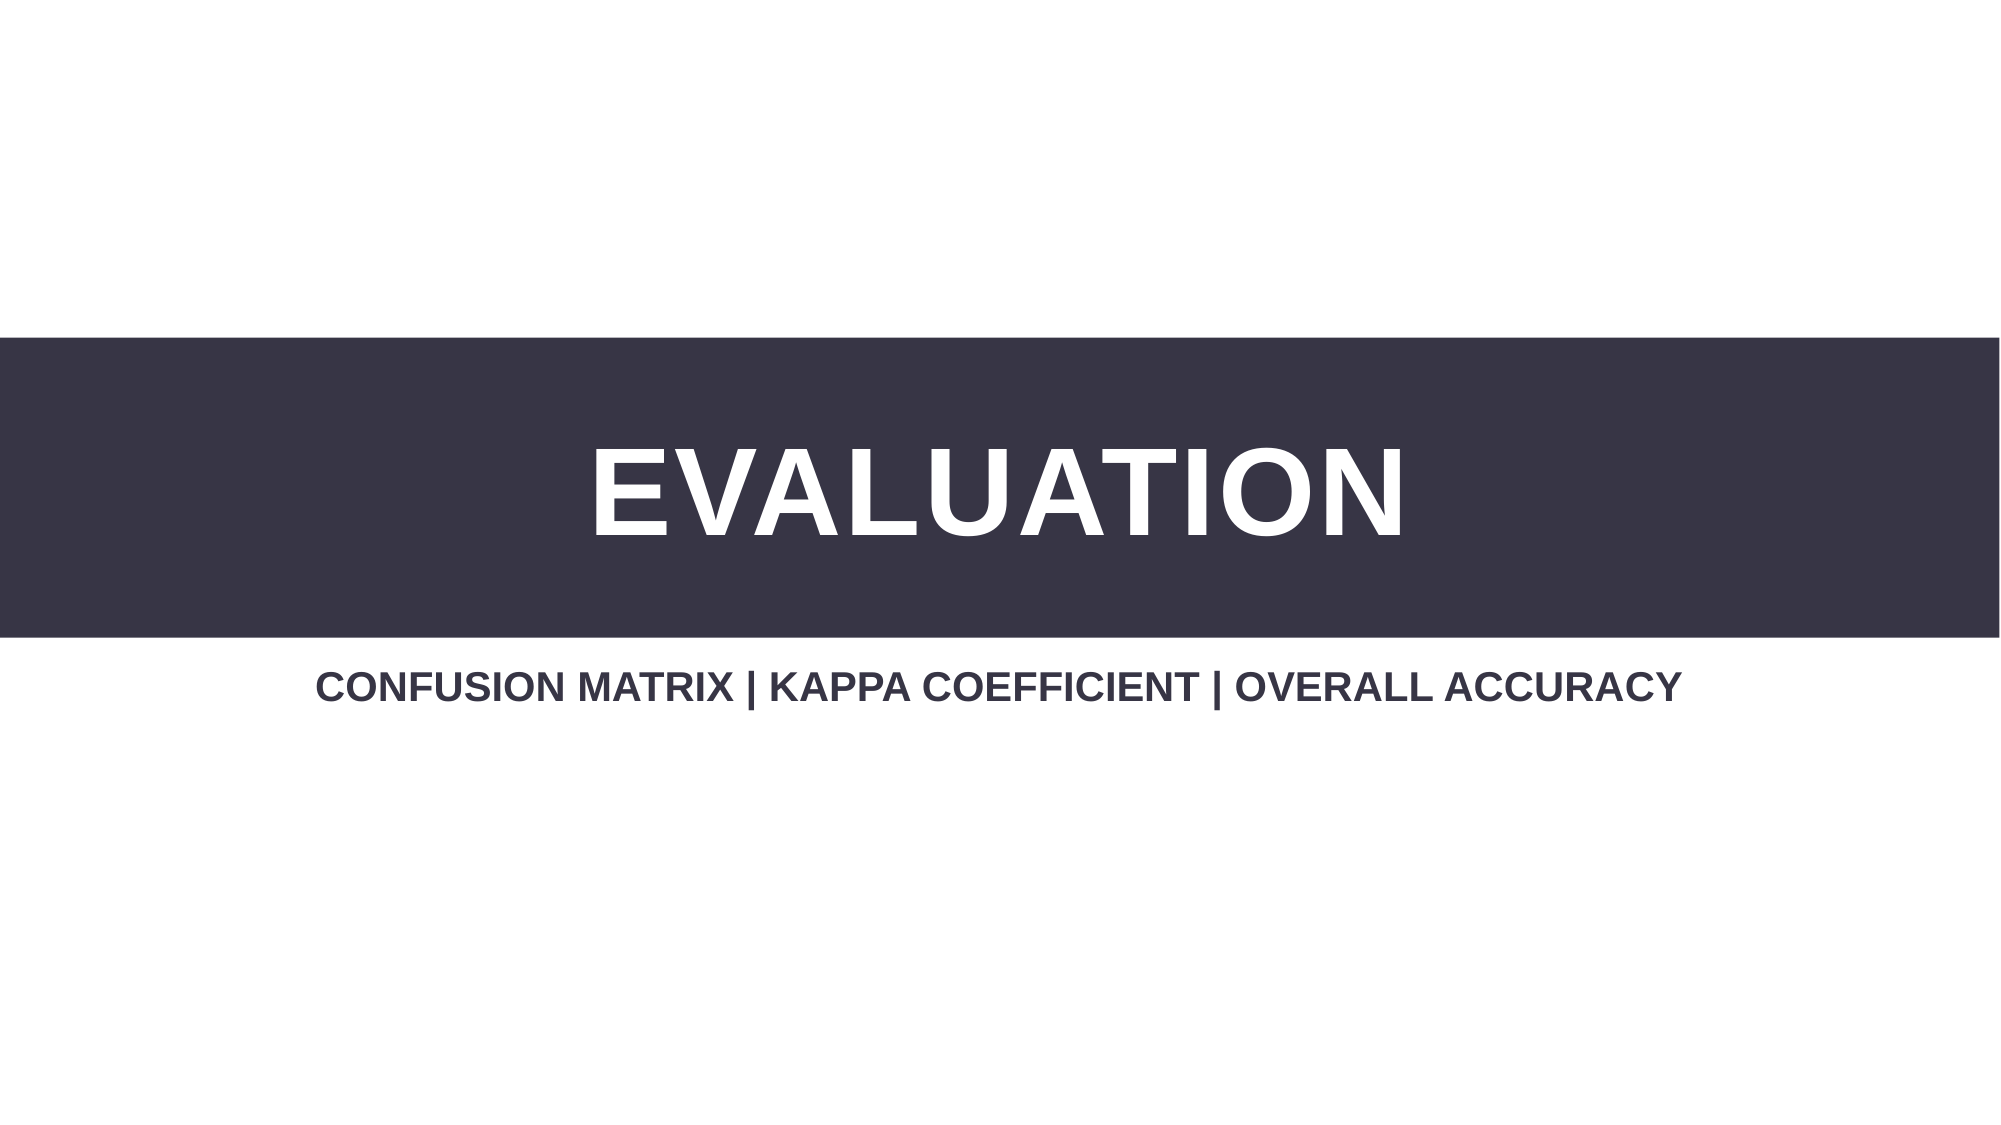

# evaluation
CONFUSION MATRIX | KAPPA COEFFICIENT | OVERALL ACCURACY